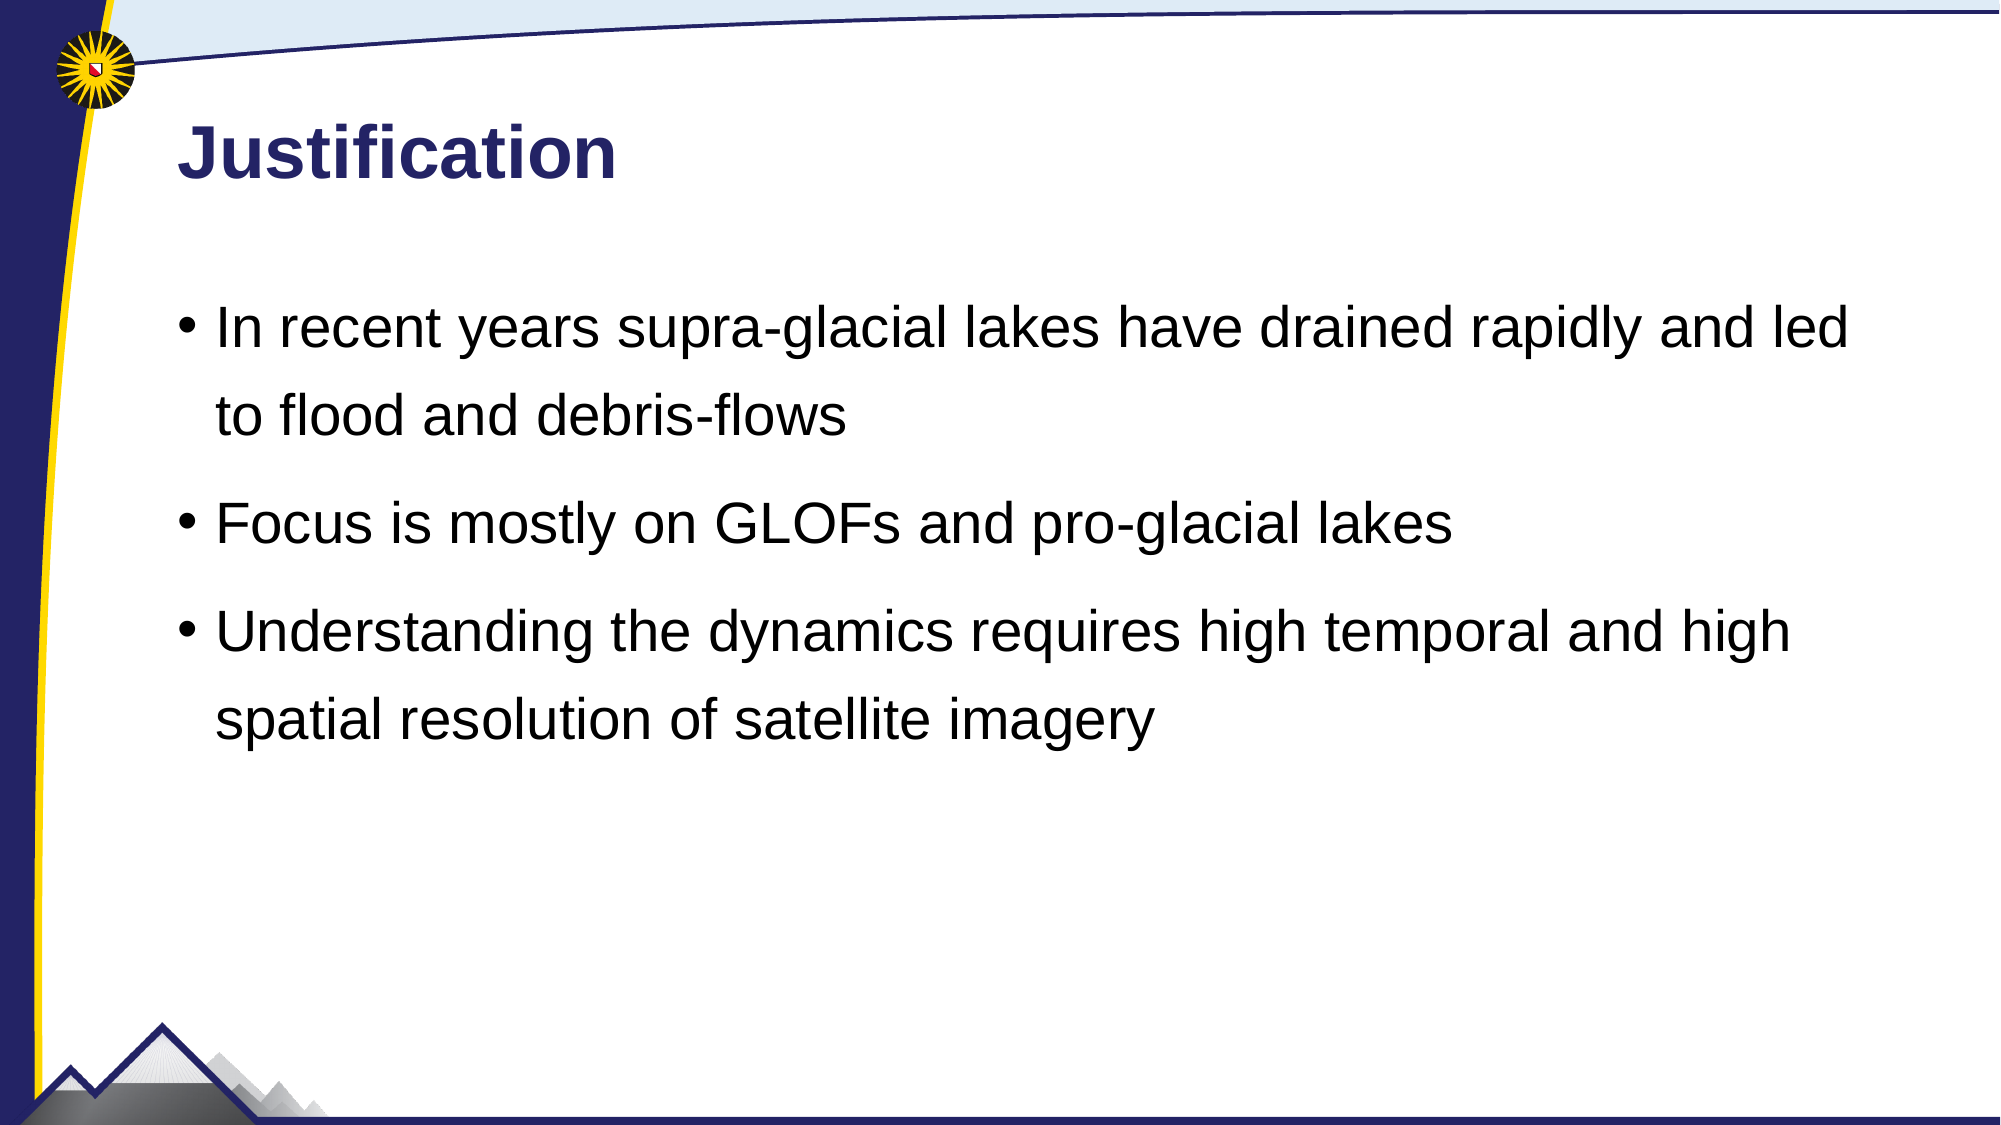

# Justification
In recent years supra-glacial lakes have drained rapidly and led to flood and debris-flows
Focus is mostly on GLOFs and pro-glacial lakes
Understanding the dynamics requires high temporal and high spatial resolution of satellite imagery